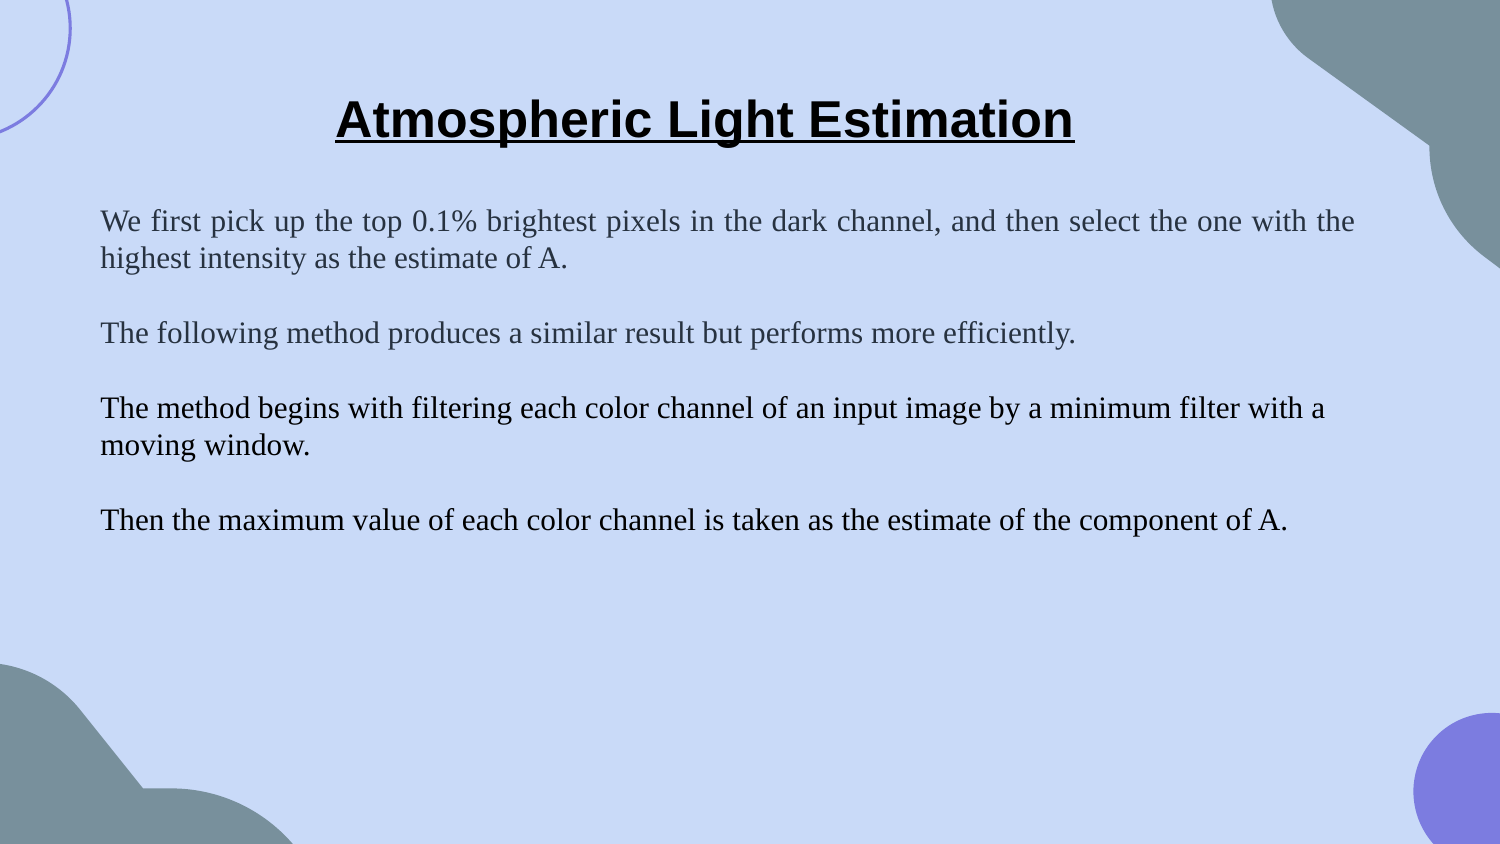

# Atmospheric Light Estimation
We first pick up the top 0.1% brightest pixels in the dark channel, and then select the one with the highest intensity as the estimate of A.

The following method produces a similar result but performs more efficiently.

The method begins with filtering each color channel of an input image by a minimum filter with a moving window.

Then the maximum value of each color channel is taken as the estimate of the component of A.